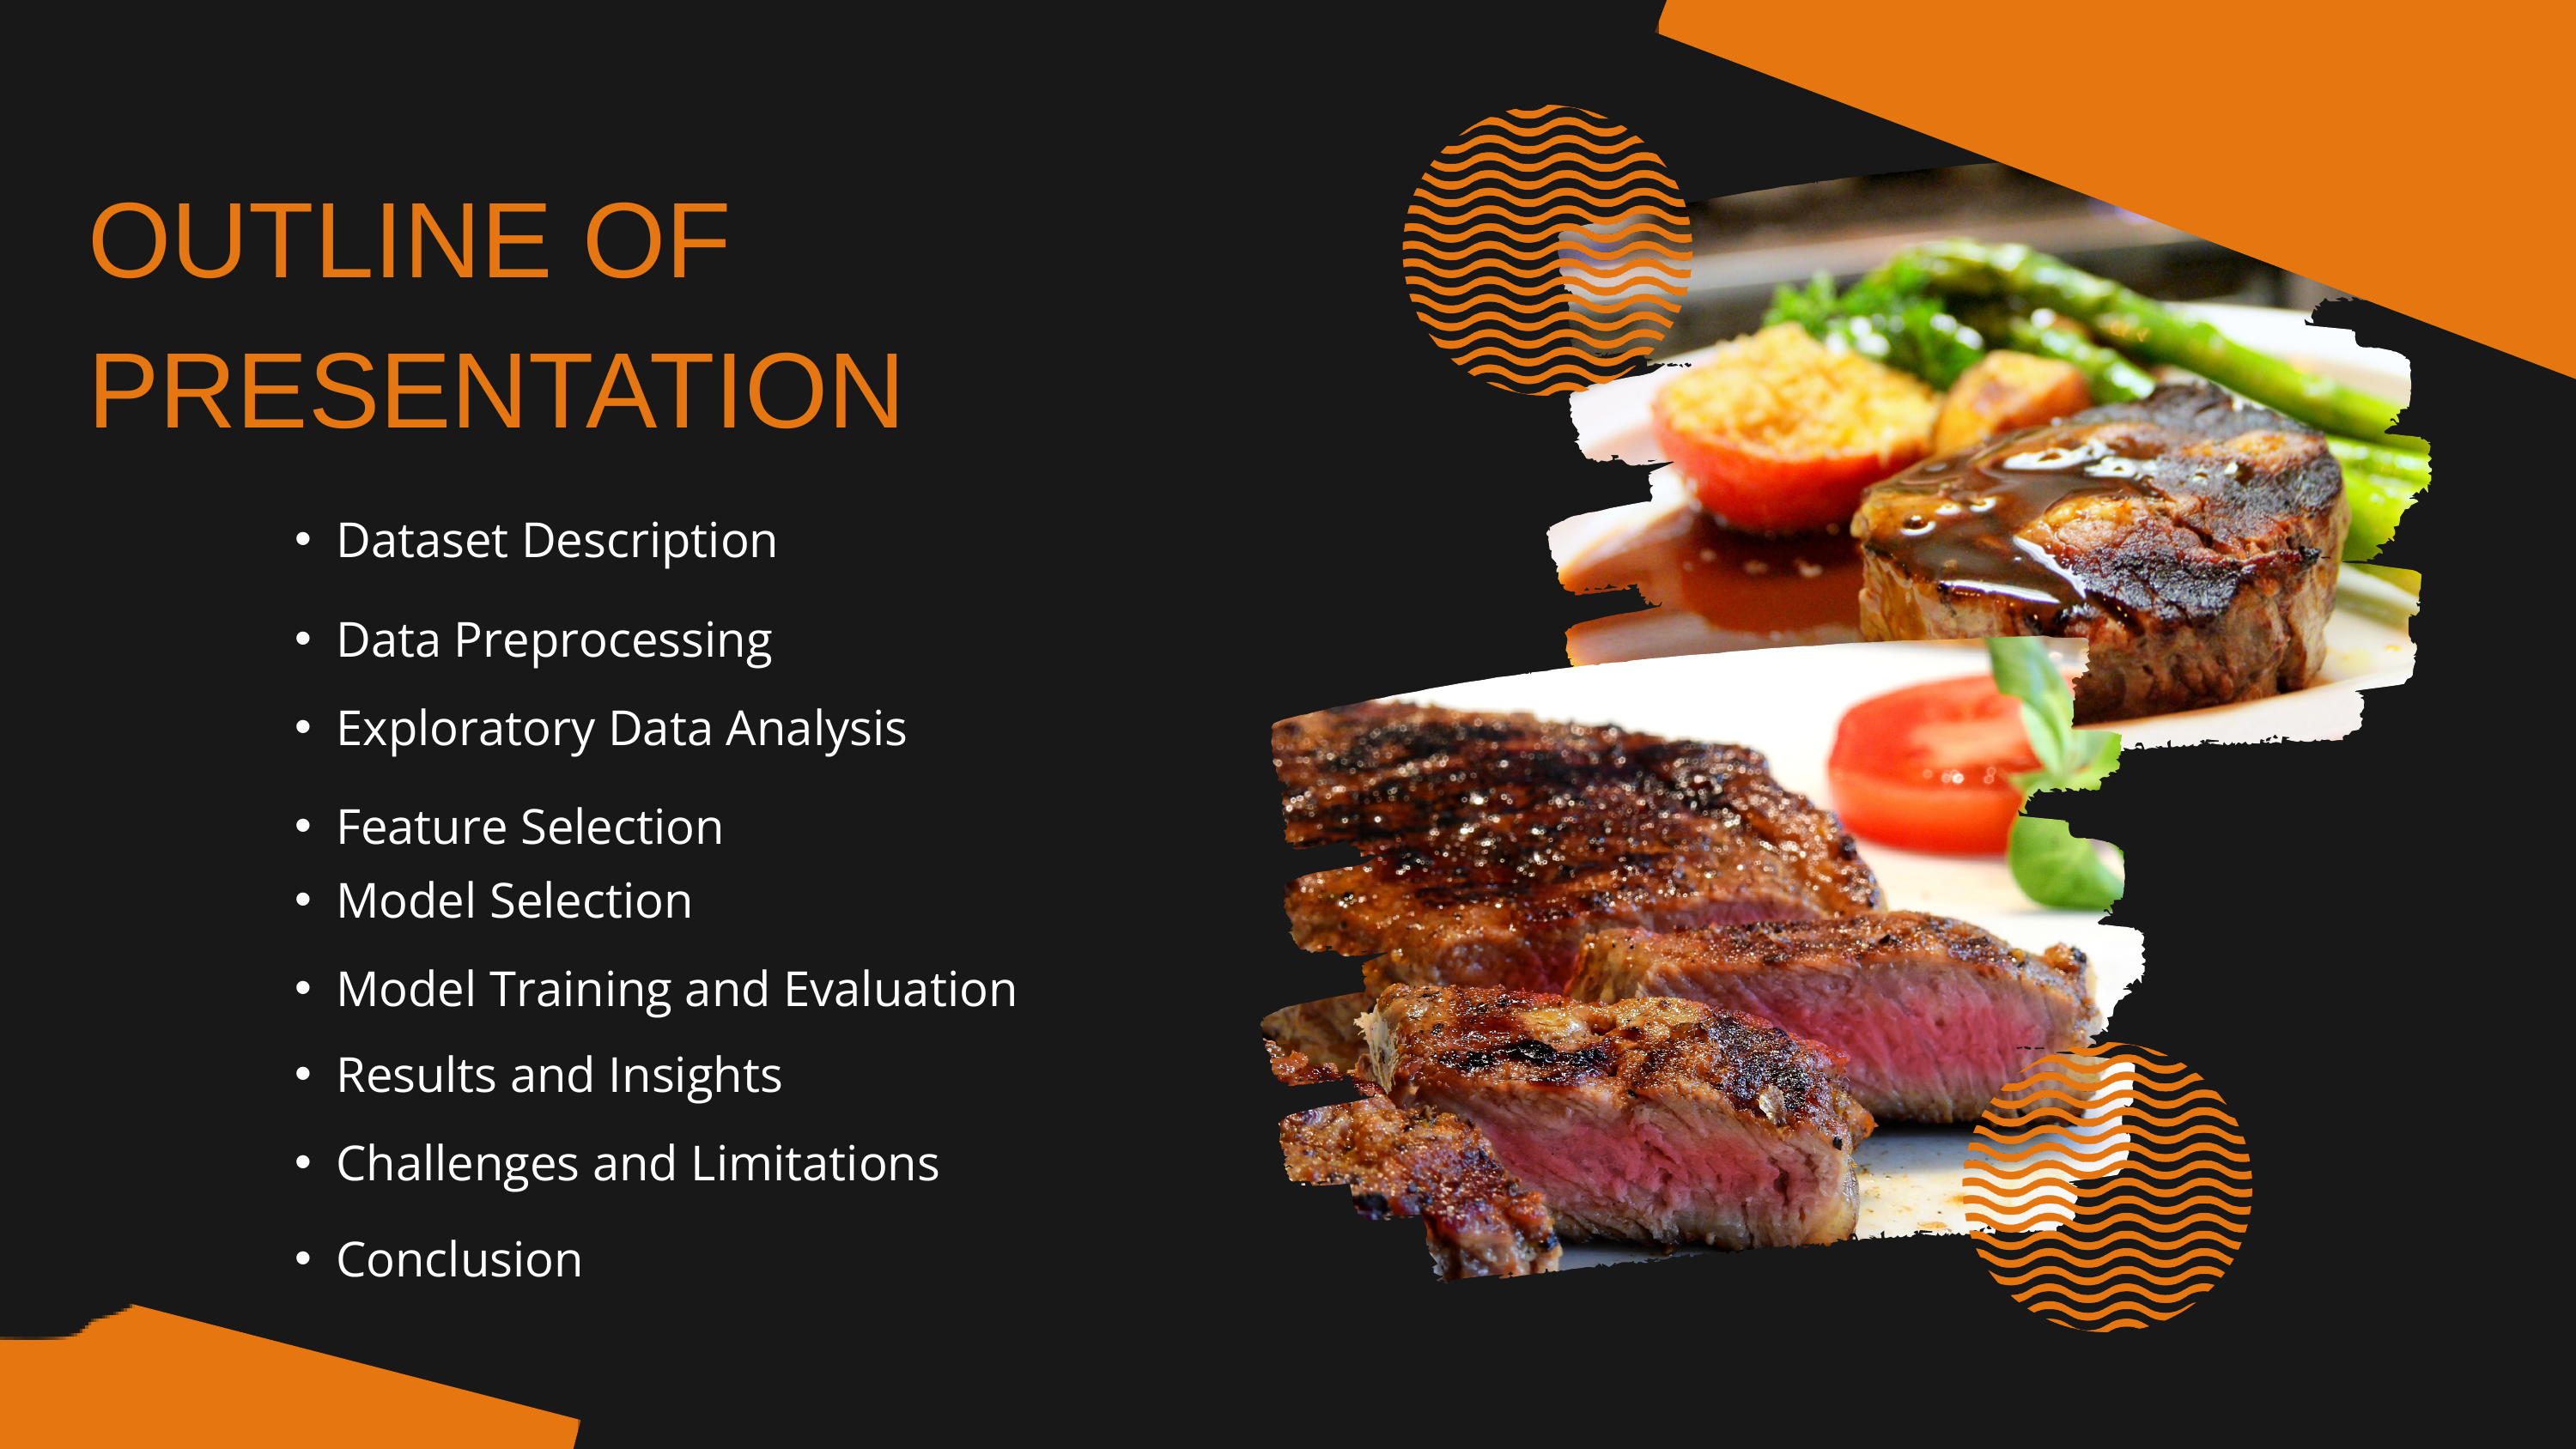

OUTLINE OF PRESENTATION
Dataset Description
Data Preprocessing

Exploratory Data Analysis
Feature Selection
Model Selection
Model Training and Evaluation
Results and Insights

Challenges and Limitations
Conclusion